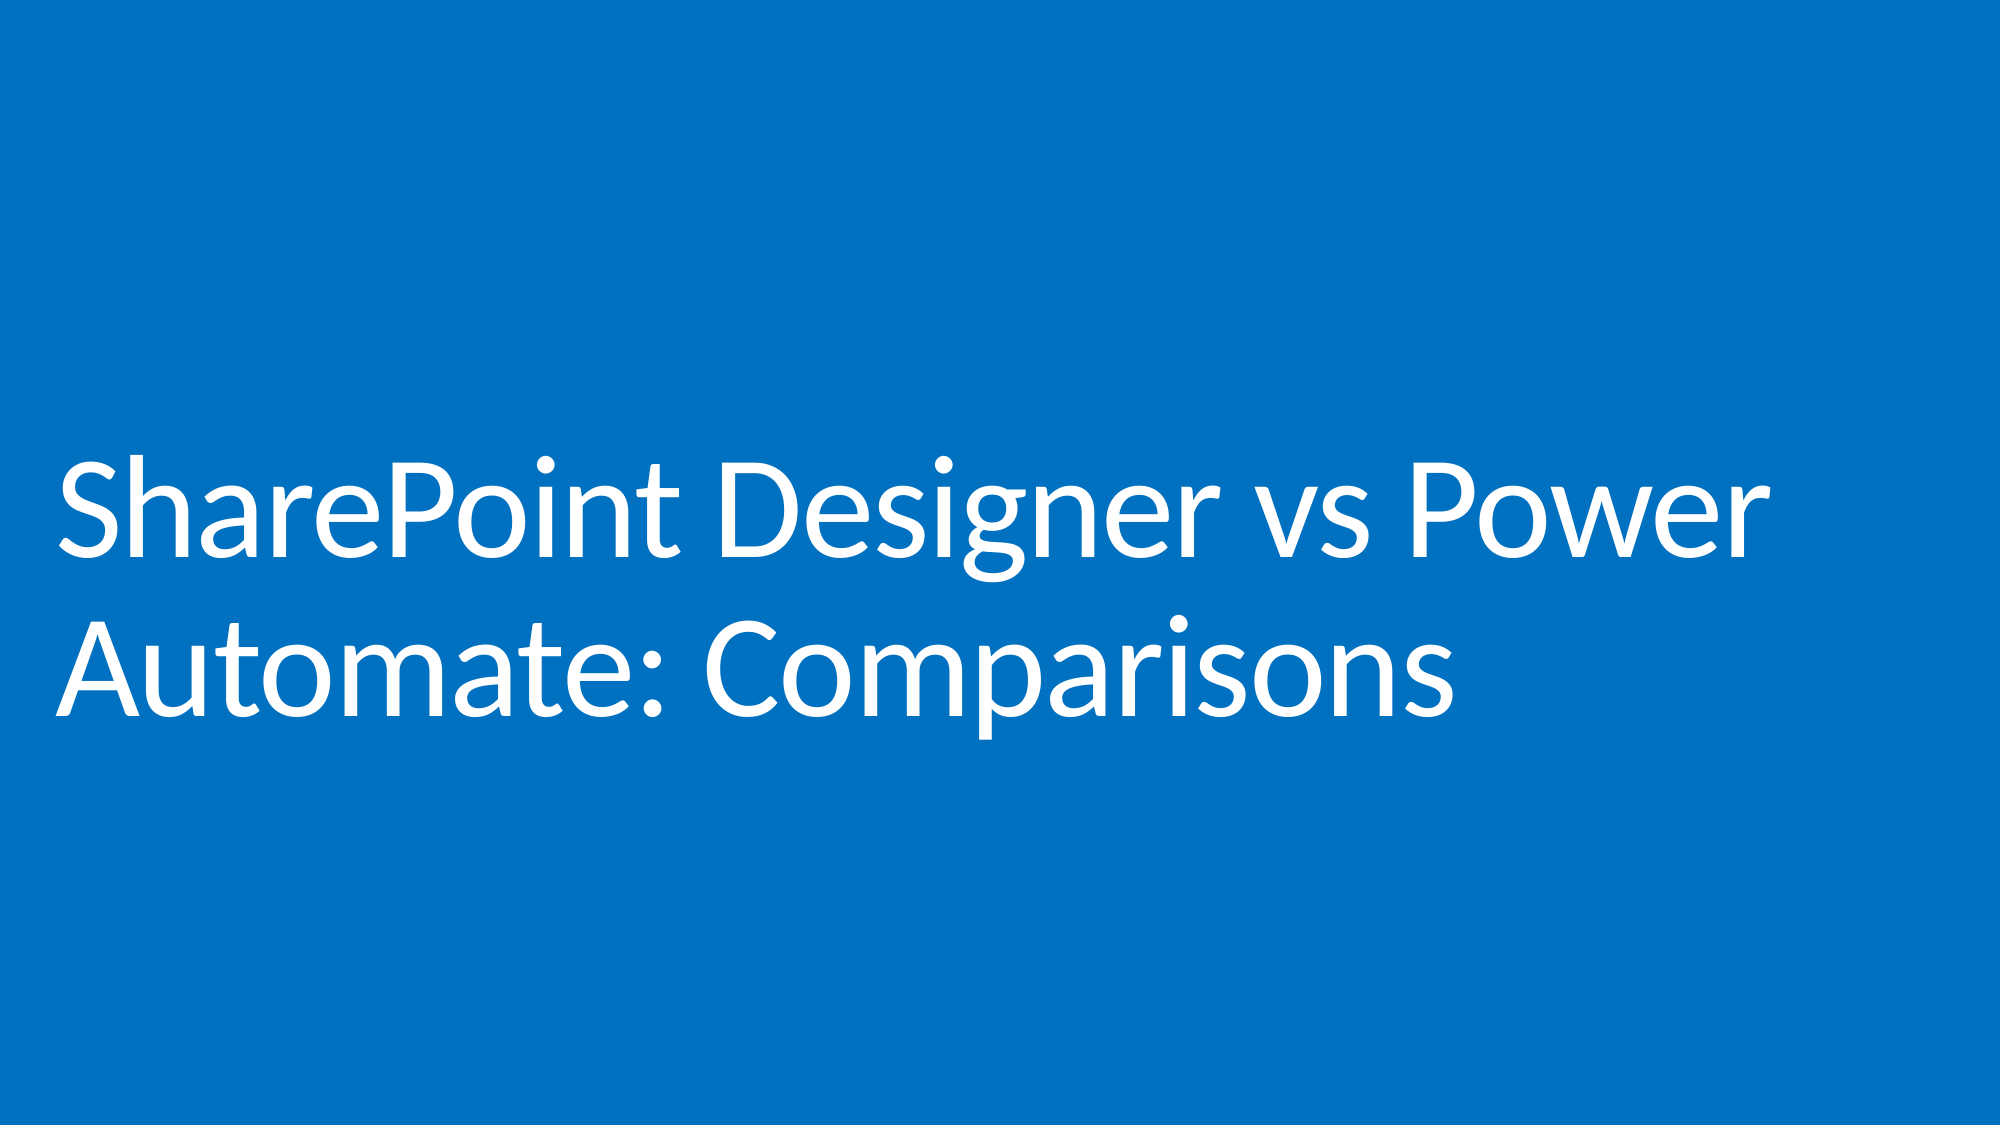

# SharePoint Designer vs Power Automate: Comparisons